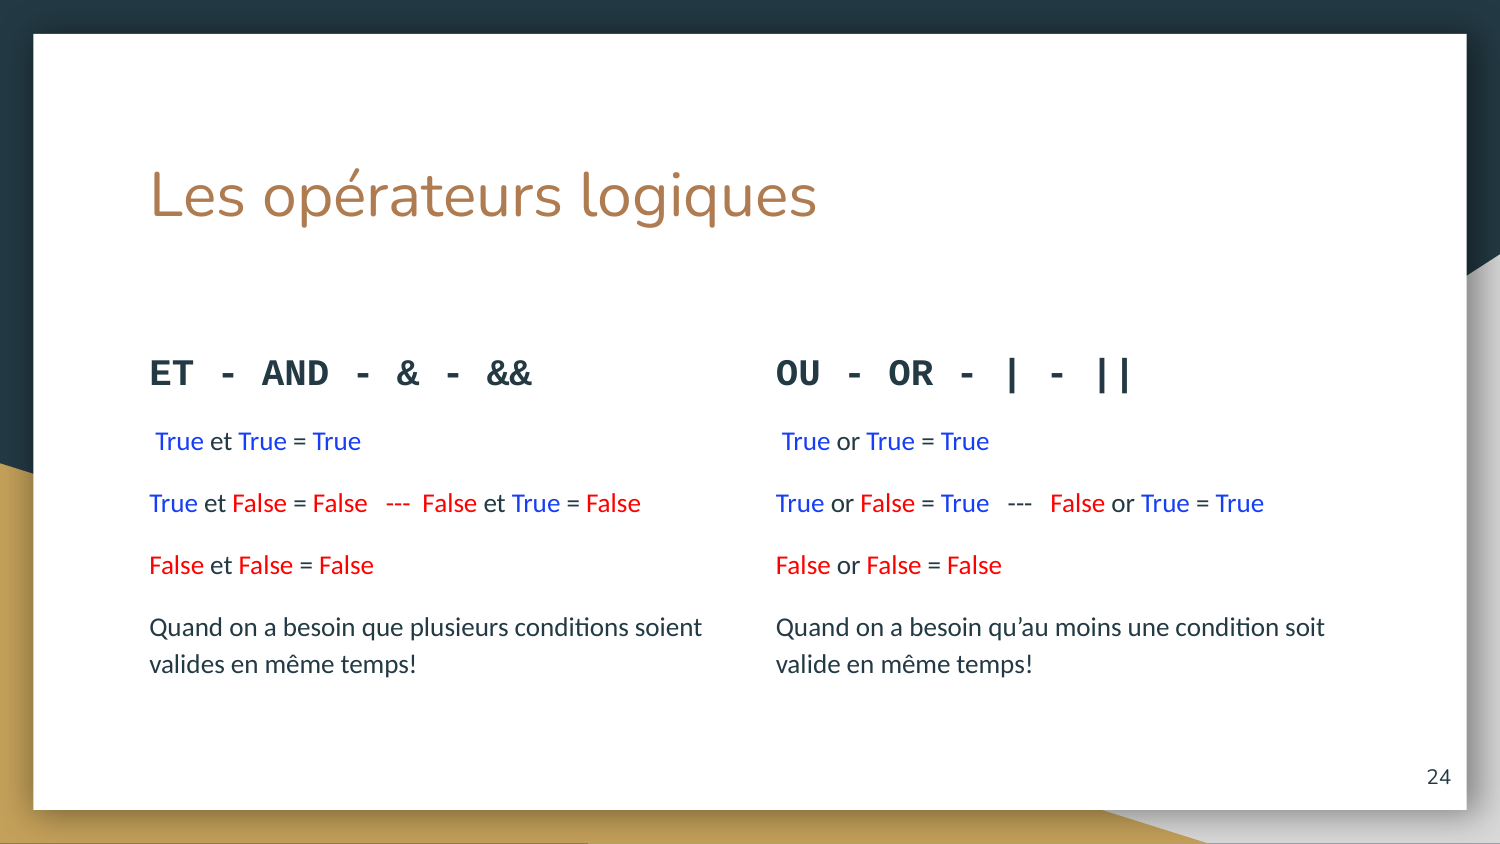

# Les opérateurs logiques
ET - AND - & - &&
 True et True = True
True et False = False   ---  False et True = False
False et False = False
Quand on a besoin que plusieurs conditions soient valides en même temps!
OU - OR - | - ||
 True or True = True
True or False = True   ---   False or True = True
False or False = False
Quand on a besoin qu’au moins une condition soit valide en même temps!
24